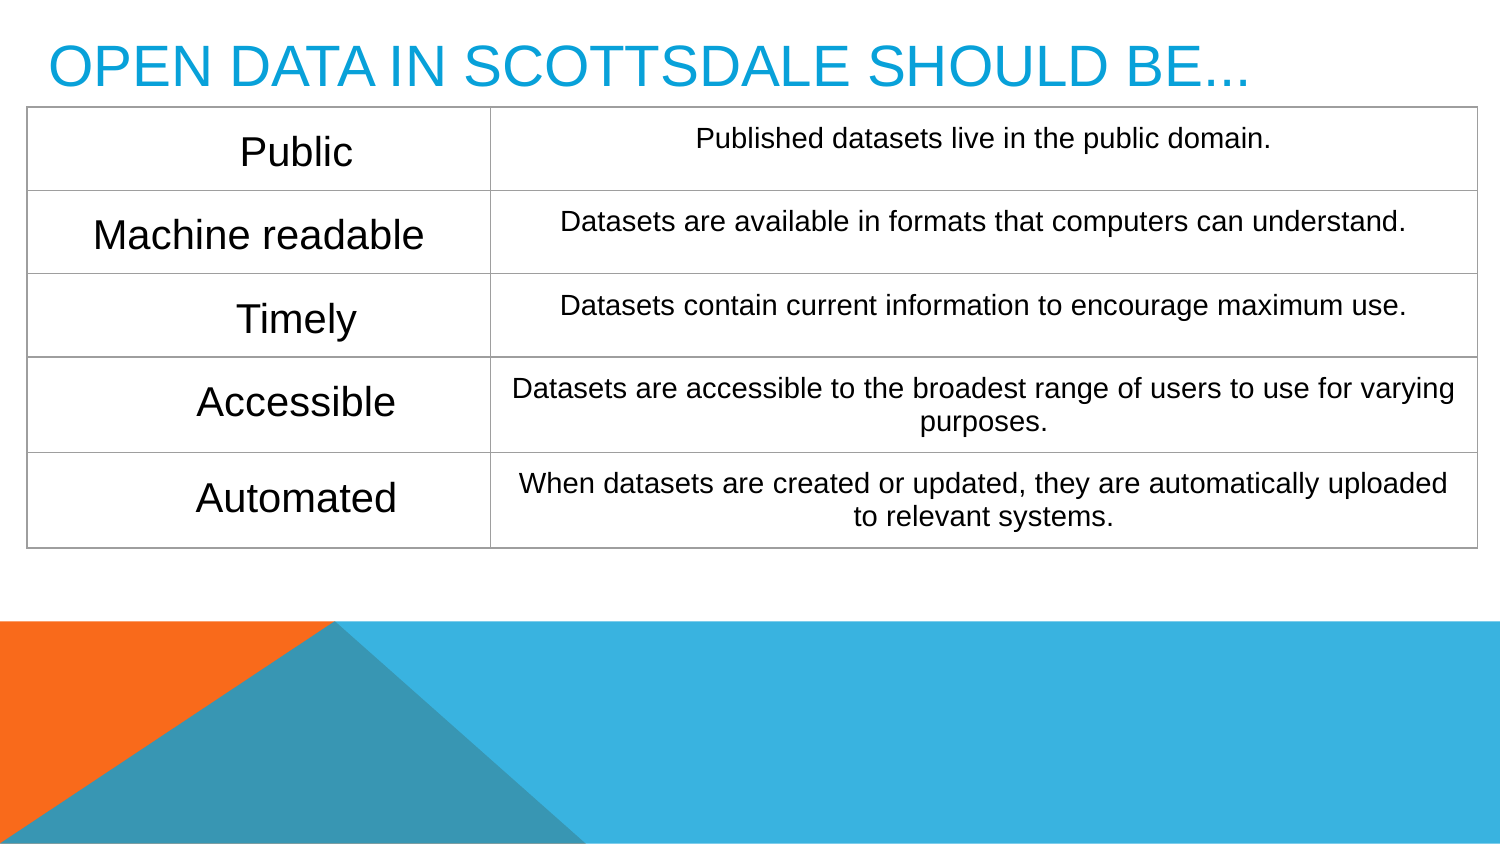

# OPEN DATA IN SCOTTSDALE SHOULD BE...
| Public | Published datasets live in the public domain. |
| --- | --- |
| Machine readable | Datasets are available in formats that computers can understand. |
| Timely | Datasets contain current information to encourage maximum use. |
| Accessible | Datasets are accessible to the broadest range of users to use for varying purposes. |
| Automated | When datasets are created or updated, they are automatically uploaded to relevant systems. |